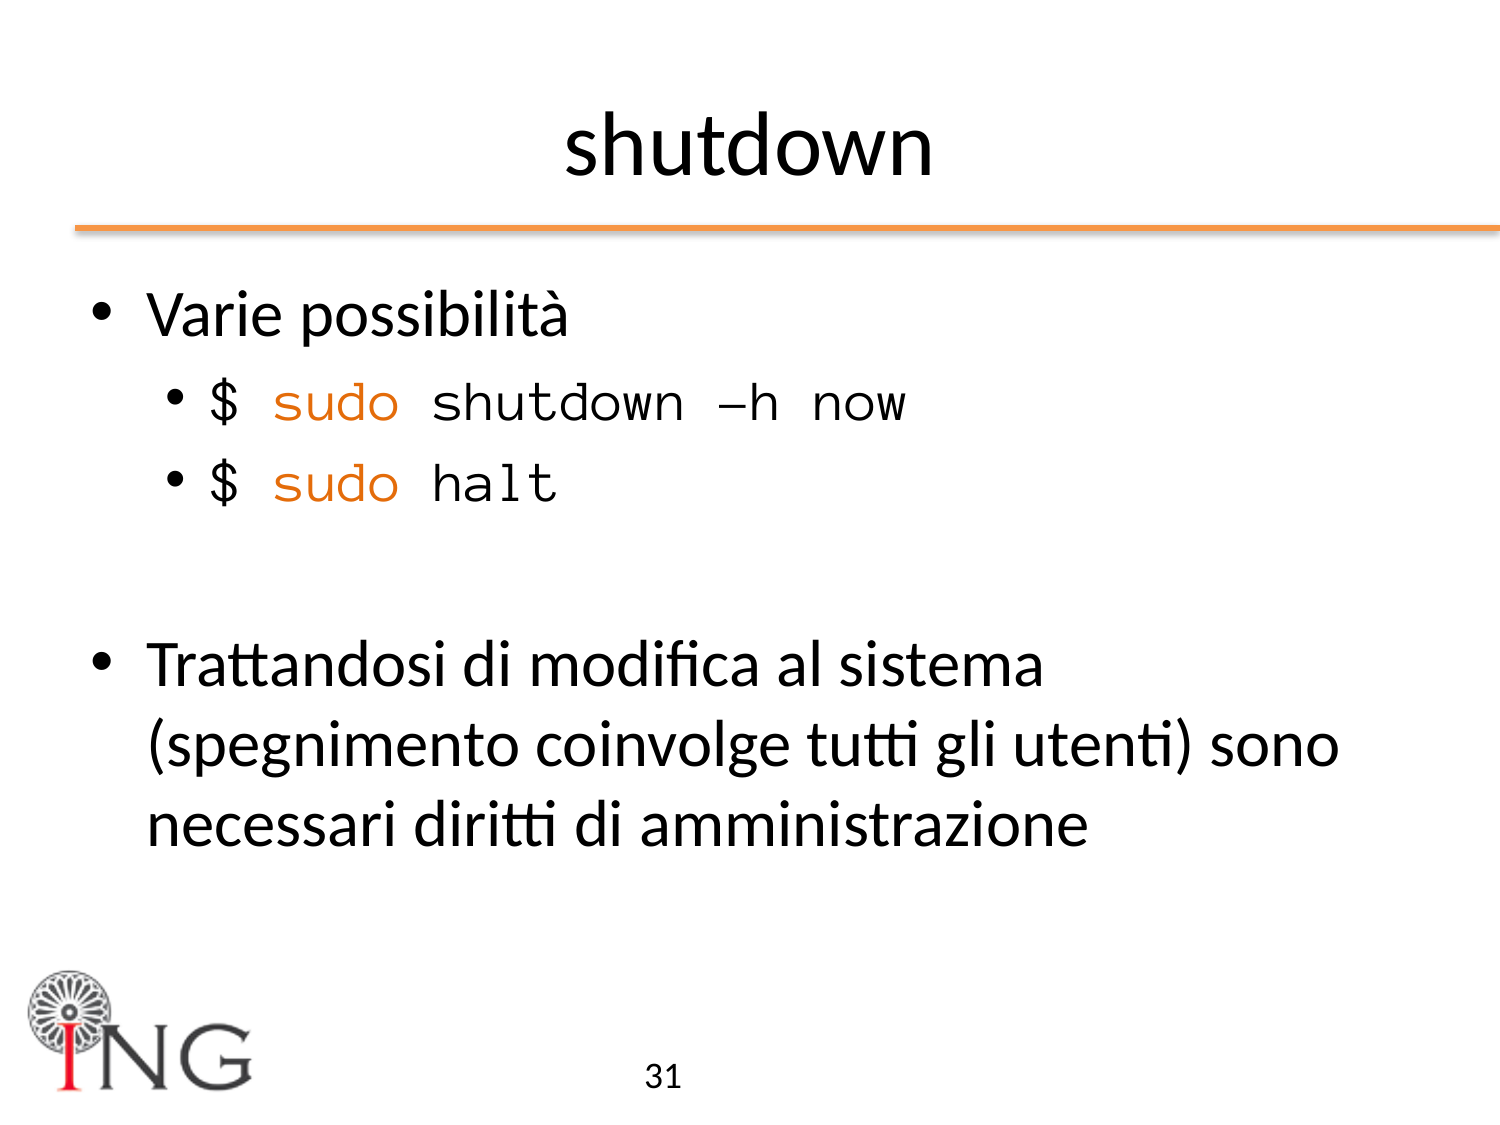

# shutdown
Varie possibilità
$ sudo shutdown –h now
$ sudo halt

Trattandosi di modifica al sistema (spegnimento coinvolge tutti gli utenti) sono necessari diritti di amministrazione

31